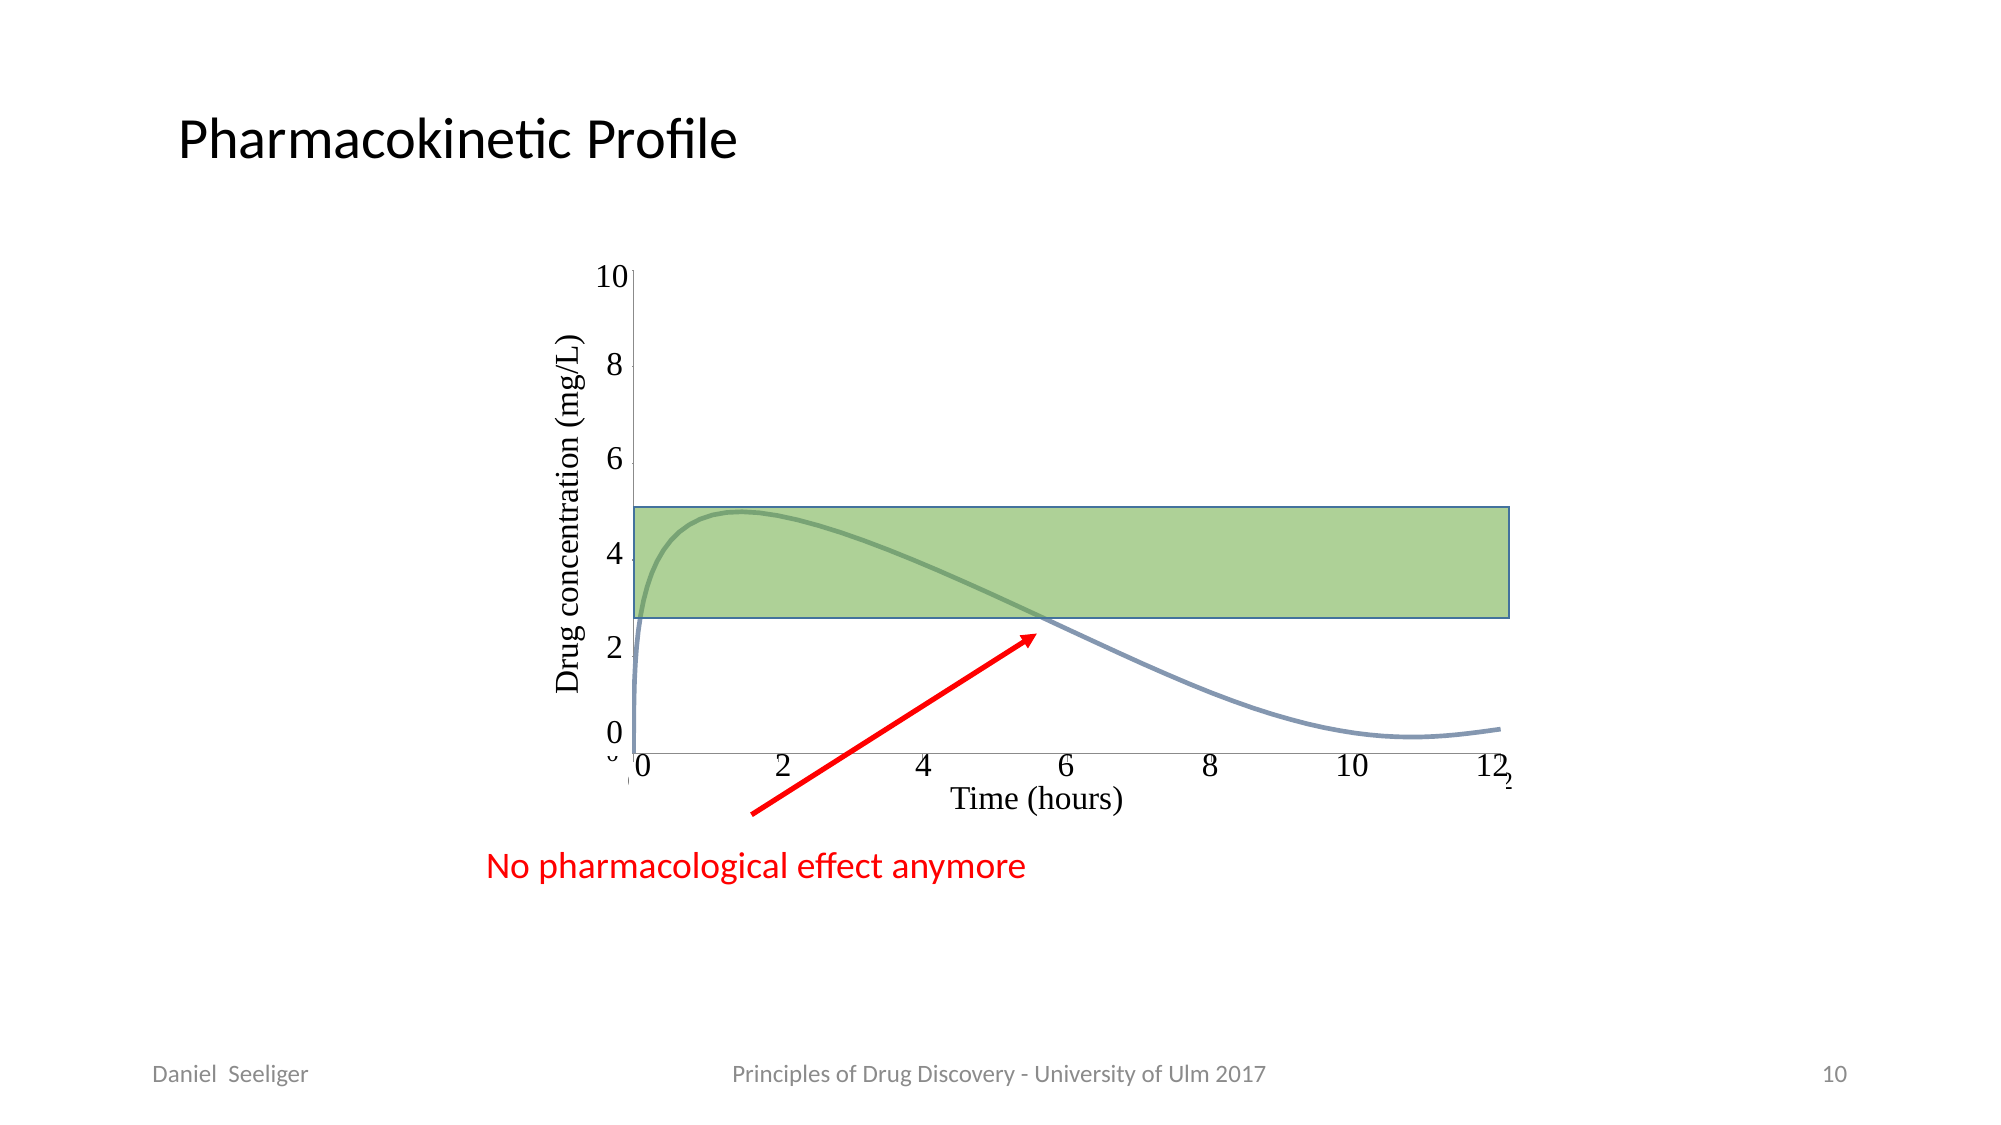

Pharmacokinetic Profile

### Chart

| Category |  |
|---|---|
Drug concentration (mg/L)

Time (hours)
10
8
6
4
2
0
0
2
4
6
8
10
12

No pharmacological effect anymore
Daniel  Seeliger
Principles of Drug Discovery - University of Ulm 2017
10